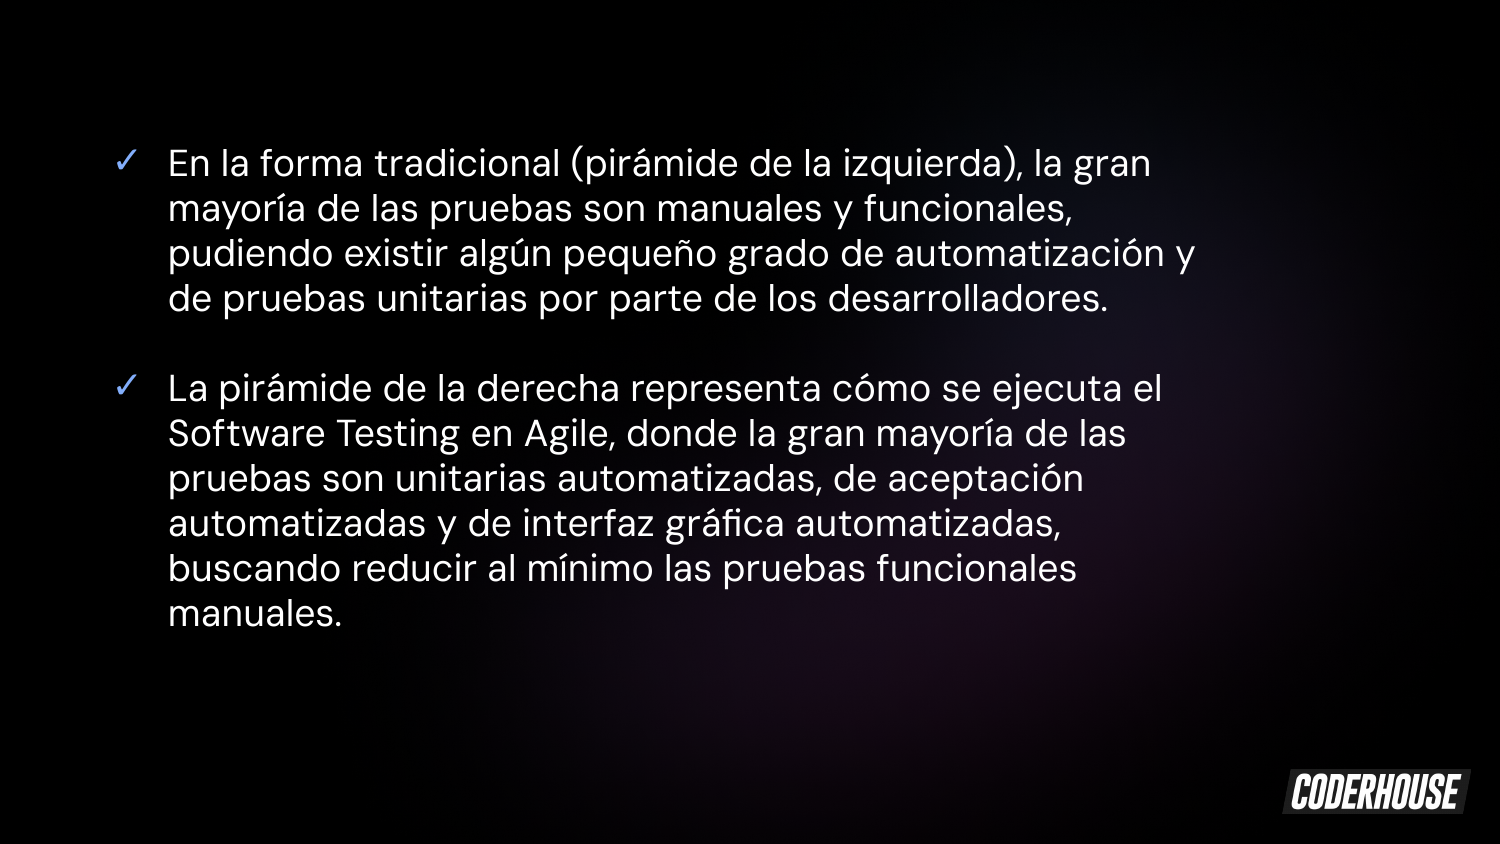

En la forma tradicional (pirámide de la izquierda), la gran mayoría de las pruebas son manuales y funcionales, pudiendo existir algún pequeño grado de automatización y de pruebas unitarias por parte de los desarrolladores.

La pirámide de la derecha representa cómo se ejecuta el Software Testing en Agile, donde la gran mayoría de las pruebas son unitarias automatizadas, de aceptación automatizadas y de interfaz gráfica automatizadas, buscando reducir al mínimo las pruebas funcionales manuales.